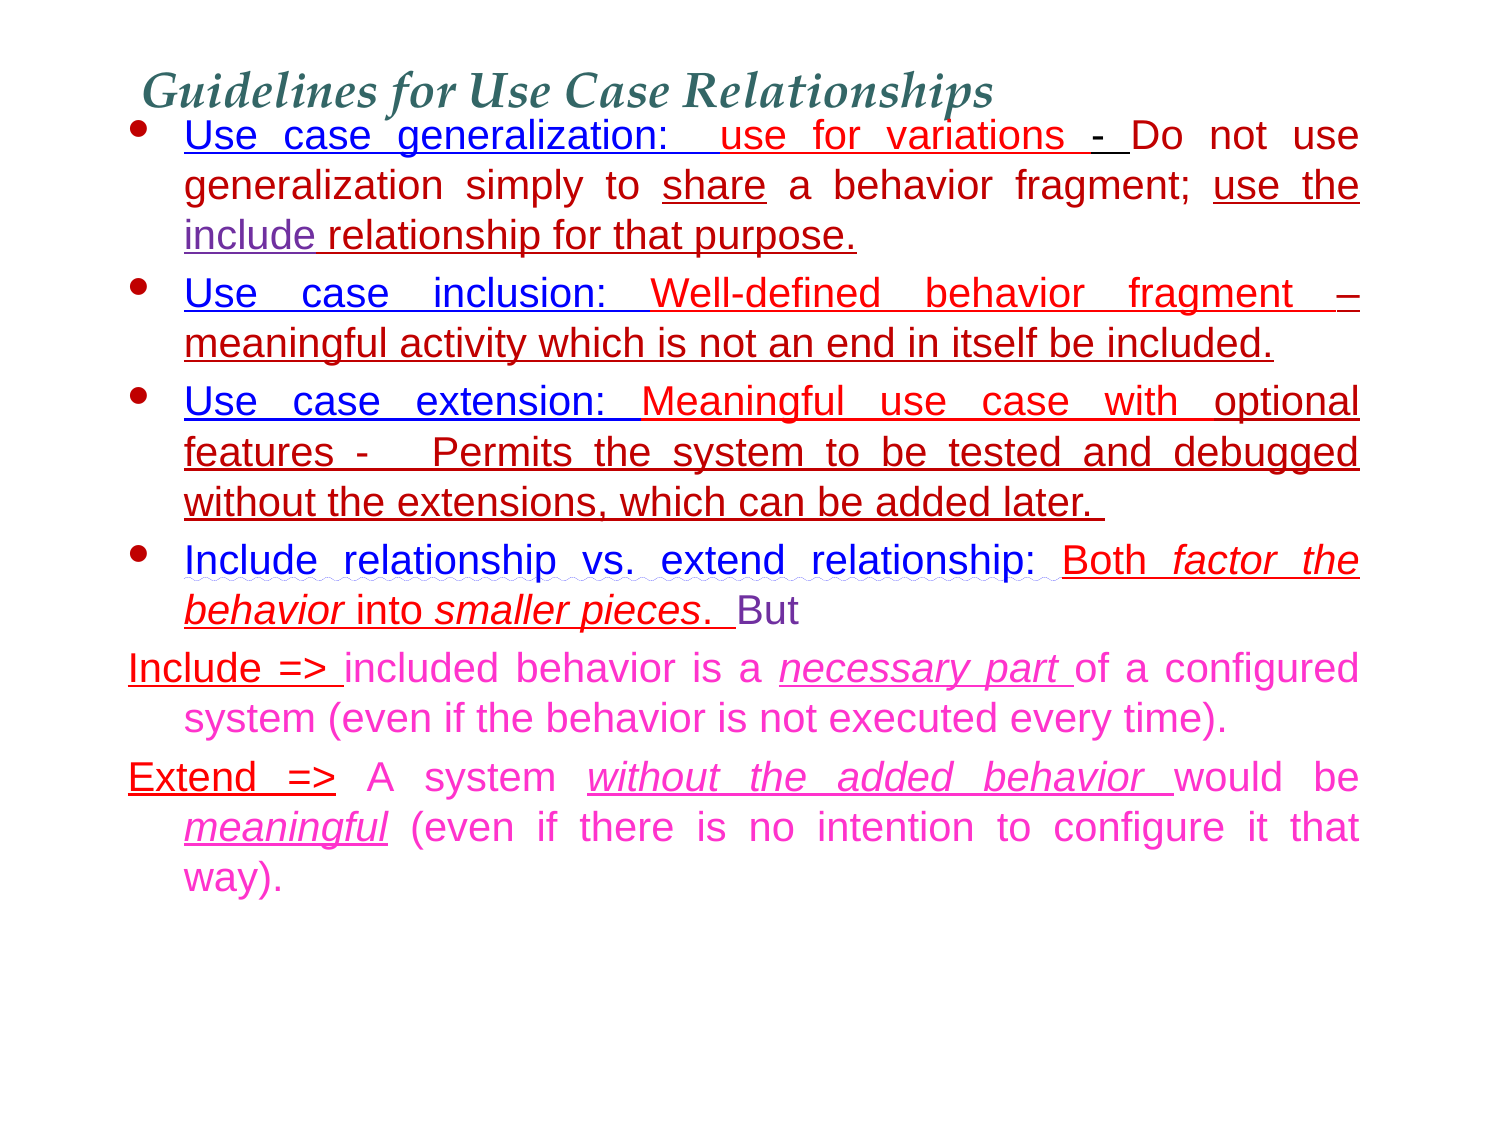

# Guidelines for Use Case Relationships
Use case generalization:  use for variations - Do not use generalization simply to share a behavior fragment; use the include relationship for that purpose.
Use case inclusion: Well-defined behavior fragment – meaningful activity which is not an end in itself be included.
Use case extension: Meaningful use case with optional features -   Permits the system to be tested and debugged without the extensions, which can be added later.
Include relationship vs. extend relationship: Both factor the behavior into smaller pieces.  But
Include => included behavior is a necessary part of a configured system (even if the behavior is not executed every time).
Extend => A system without the added behavior would be meaningful (even if there is no intention to configure it that way).